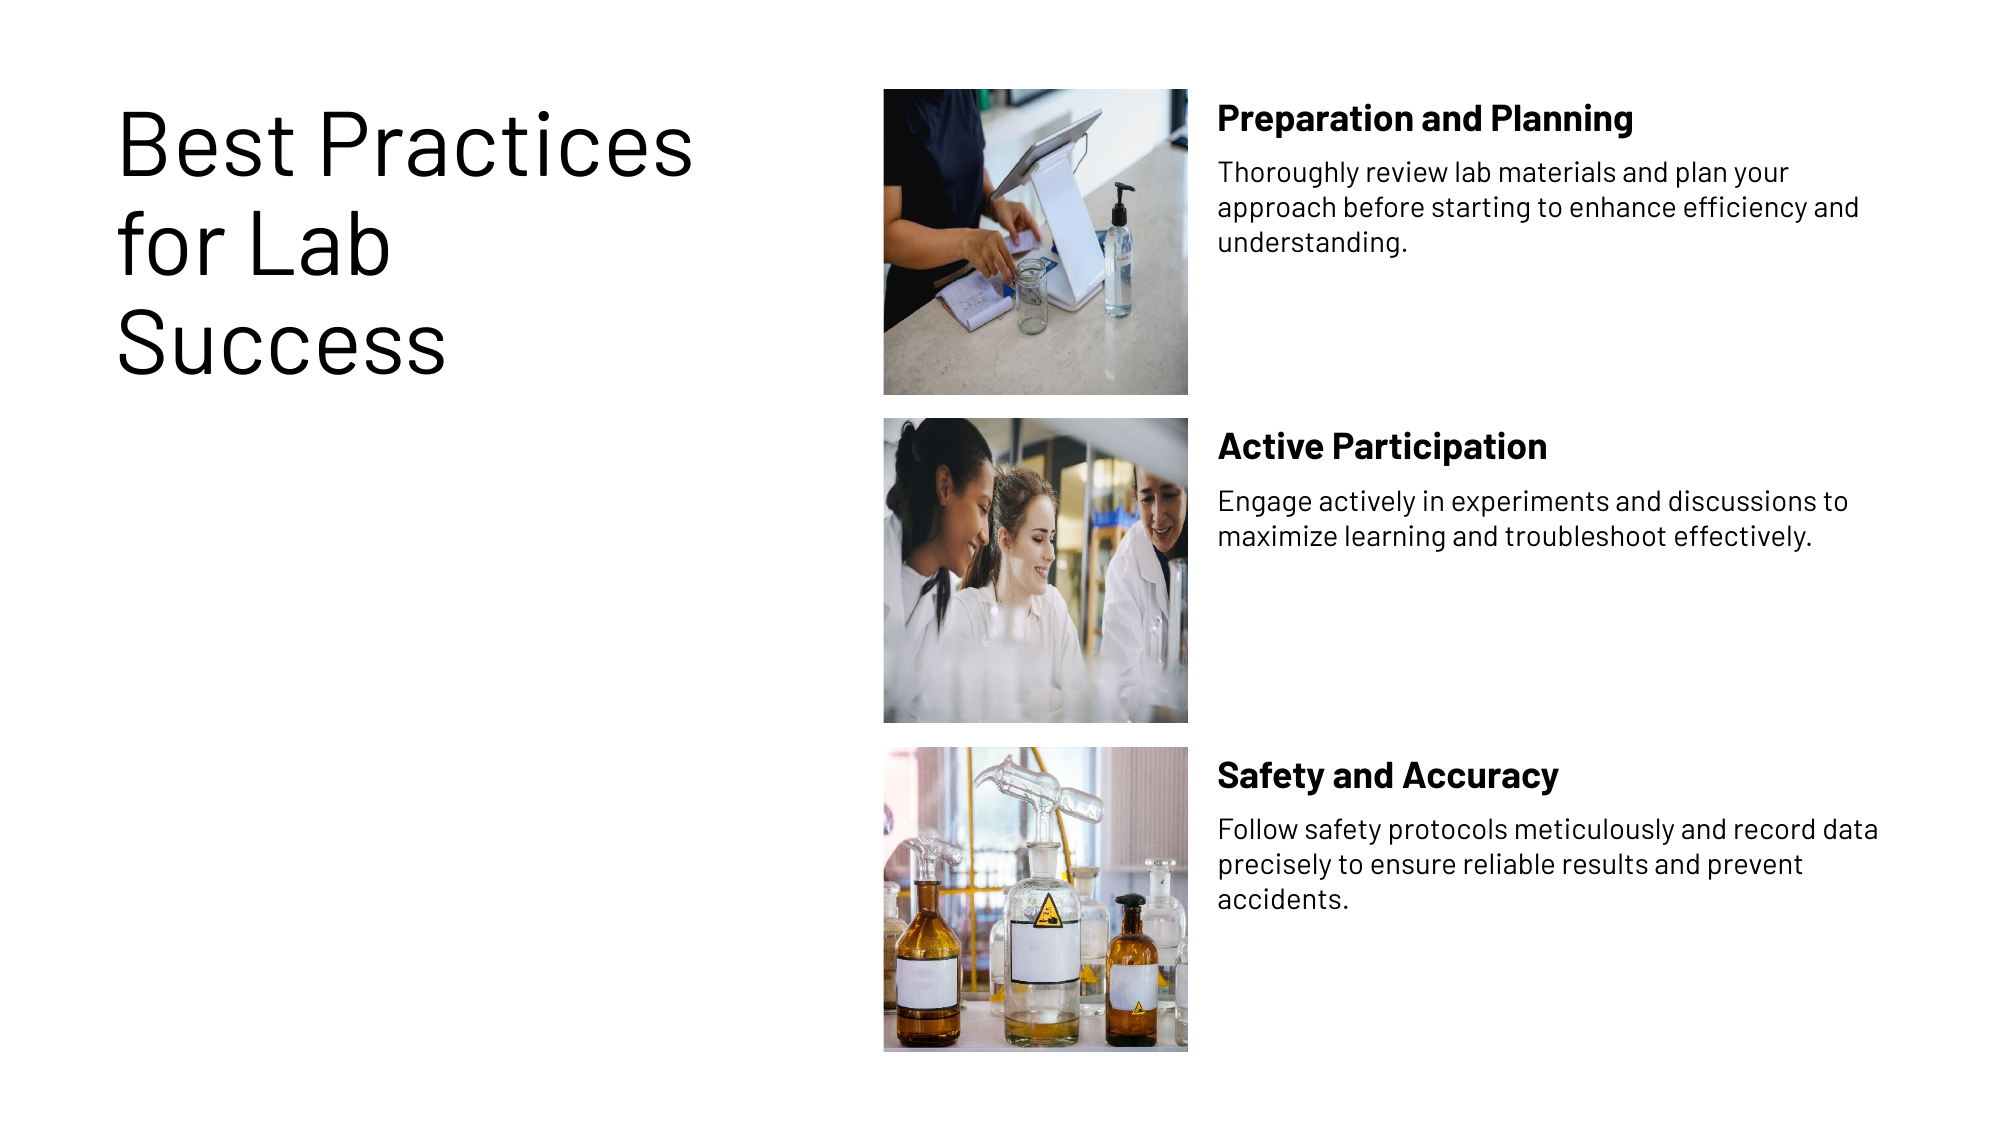

# Best Practices for Lab Success
Preparation and Planning
Thoroughly review lab materials and plan your approach before starting to enhance efficiency and understanding.
Active Participation
Engage actively in experiments and discussions to maximize learning and troubleshoot effectively.
Safety and Accuracy
Follow safety protocols meticulously and record data precisely to ensure reliable results and prevent accidents.